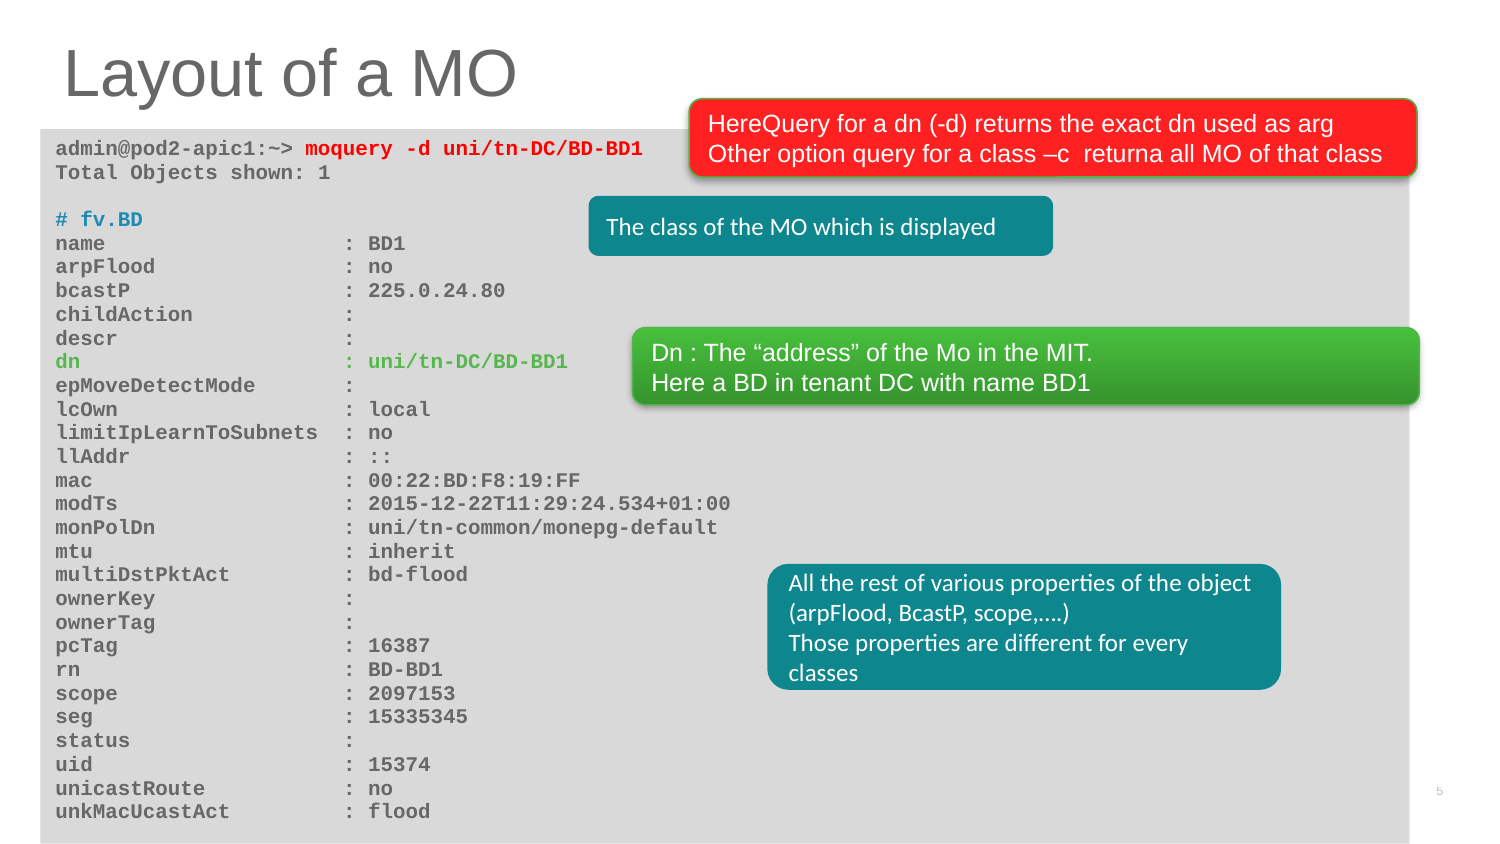

# Layout of a MO
HereQuery for a dn (-d) returns the exact dn used as arg
Other option query for a class –c  returna all MO of that class
admin@pod2-apic1:~> moquery -d uni/tn-DC/BD-BD1
Total Objects shown: 1

# fv.BD
name                   : BD1
arpFlood               : no
bcastP                 : 225.0.24.80
childAction            :
descr                  :
dn                     : uni/tn-DC/BD-BD1
epMoveDetectMode       :
lcOwn                  : local
limitIpLearnToSubnets  : no
llAddr                 : ::
mac                    : 00:22:BD:F8:19:FF
modTs                  : 2015-12-22T11:29:24.534+01:00
monPolDn               : uni/tn-common/monepg-default
mtu                    : inherit
multiDstPktAct         : bd-flood
ownerKey               :
ownerTag               :
pcTag                  : 16387
rn                     : BD-BD1
scope                  : 2097153
seg                    : 15335345
status                 :
uid                    : 15374
unicastRoute           : no
unkMacUcastAct         : flood
The class of the MO which is displayed
Dn : The “address” of the Mo in the MIT.
Here a BD in tenant DC with name BD1
All the rest of various properties of the object (arpFlood, BcastP, scope,….)
Those properties are different for every classes